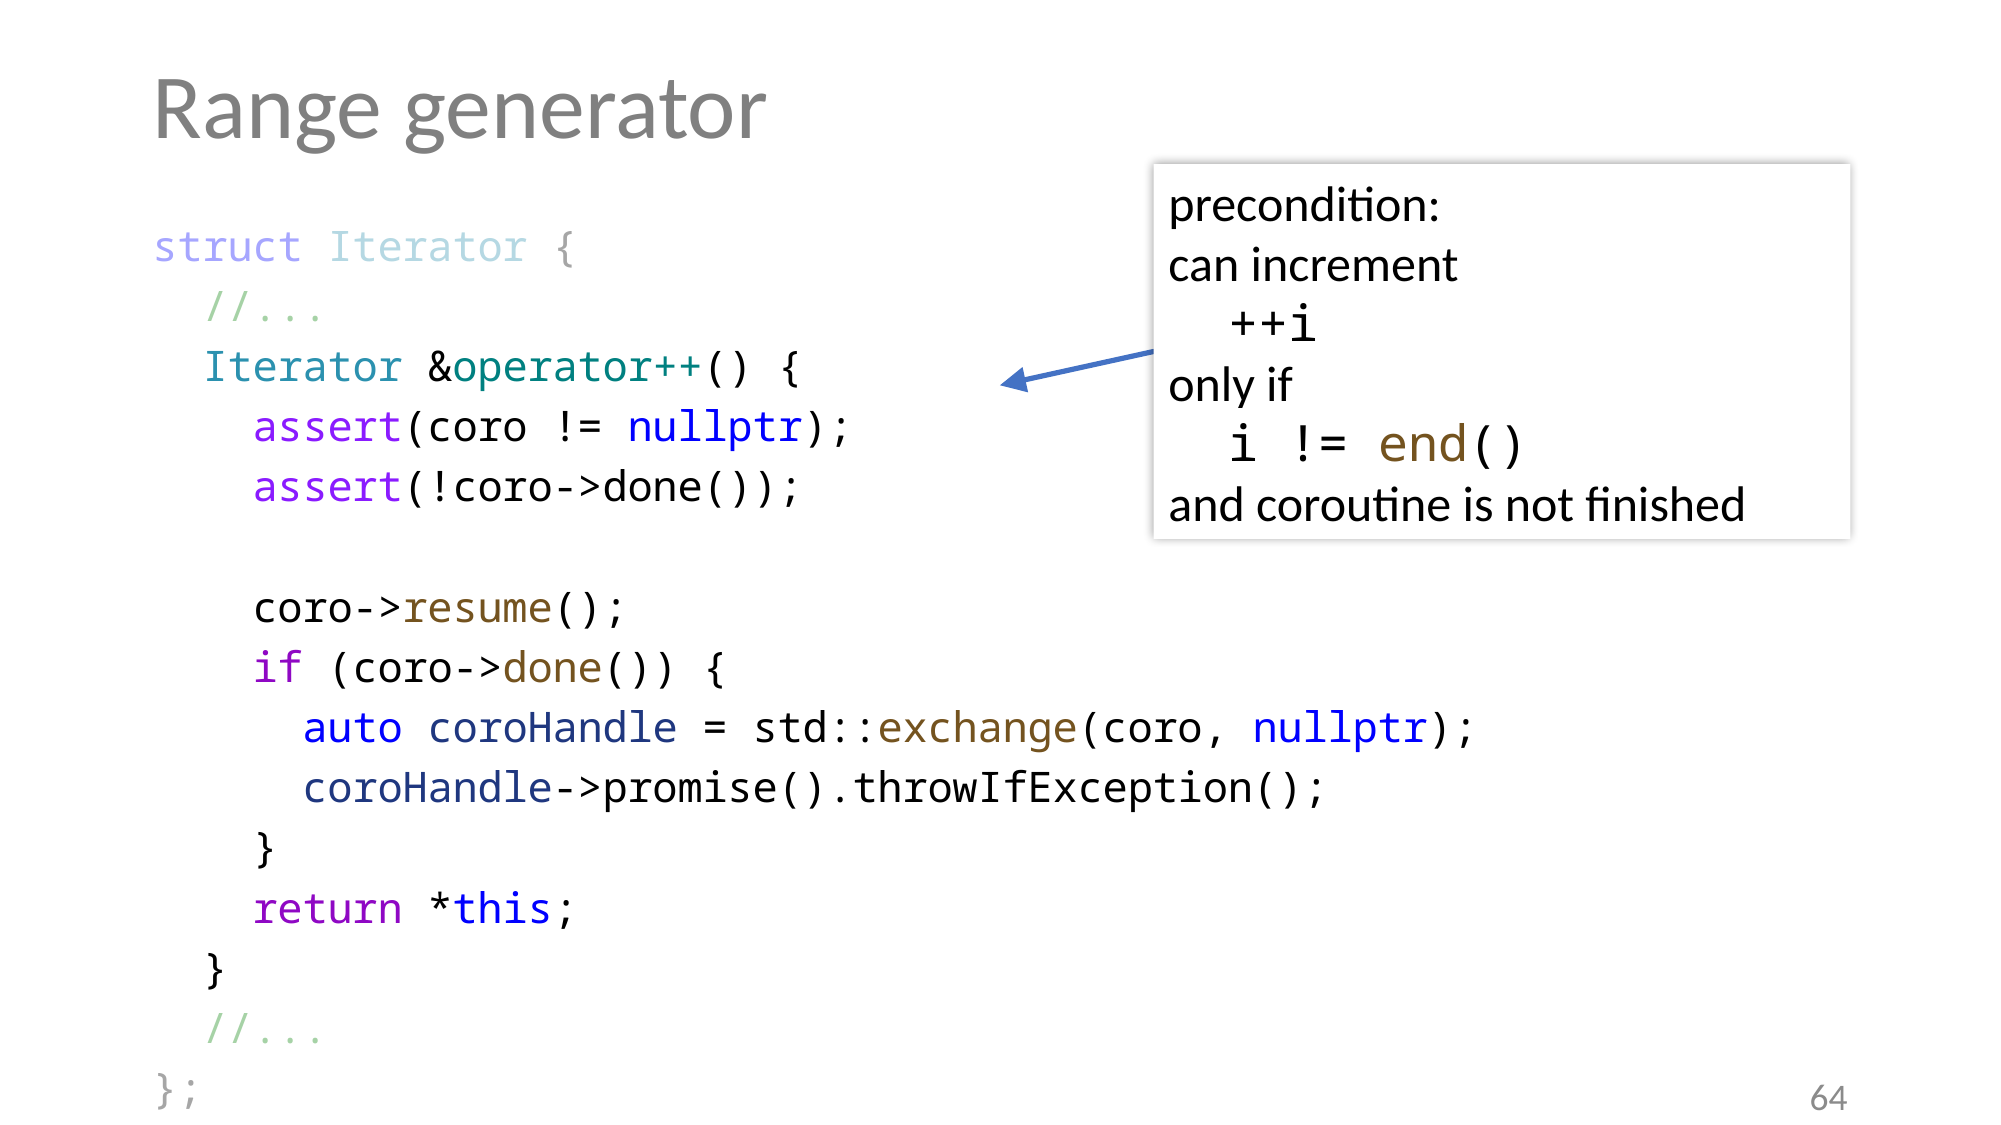

# Range generator
precondition:
can increment
  ++i
only if
  i != end()
and coroutine is not finished
struct Iterator {
  //...
  Iterator &operator++() {
    assert(coro != nullptr);
    assert(!coro->done());

    coro->resume();
    if (coro->done()) {
      auto coroHandle = std::exchange(coro, nullptr);
      coroHandle->promise().throwIfException();
    }
    return *this;
  }
  //...
};
64